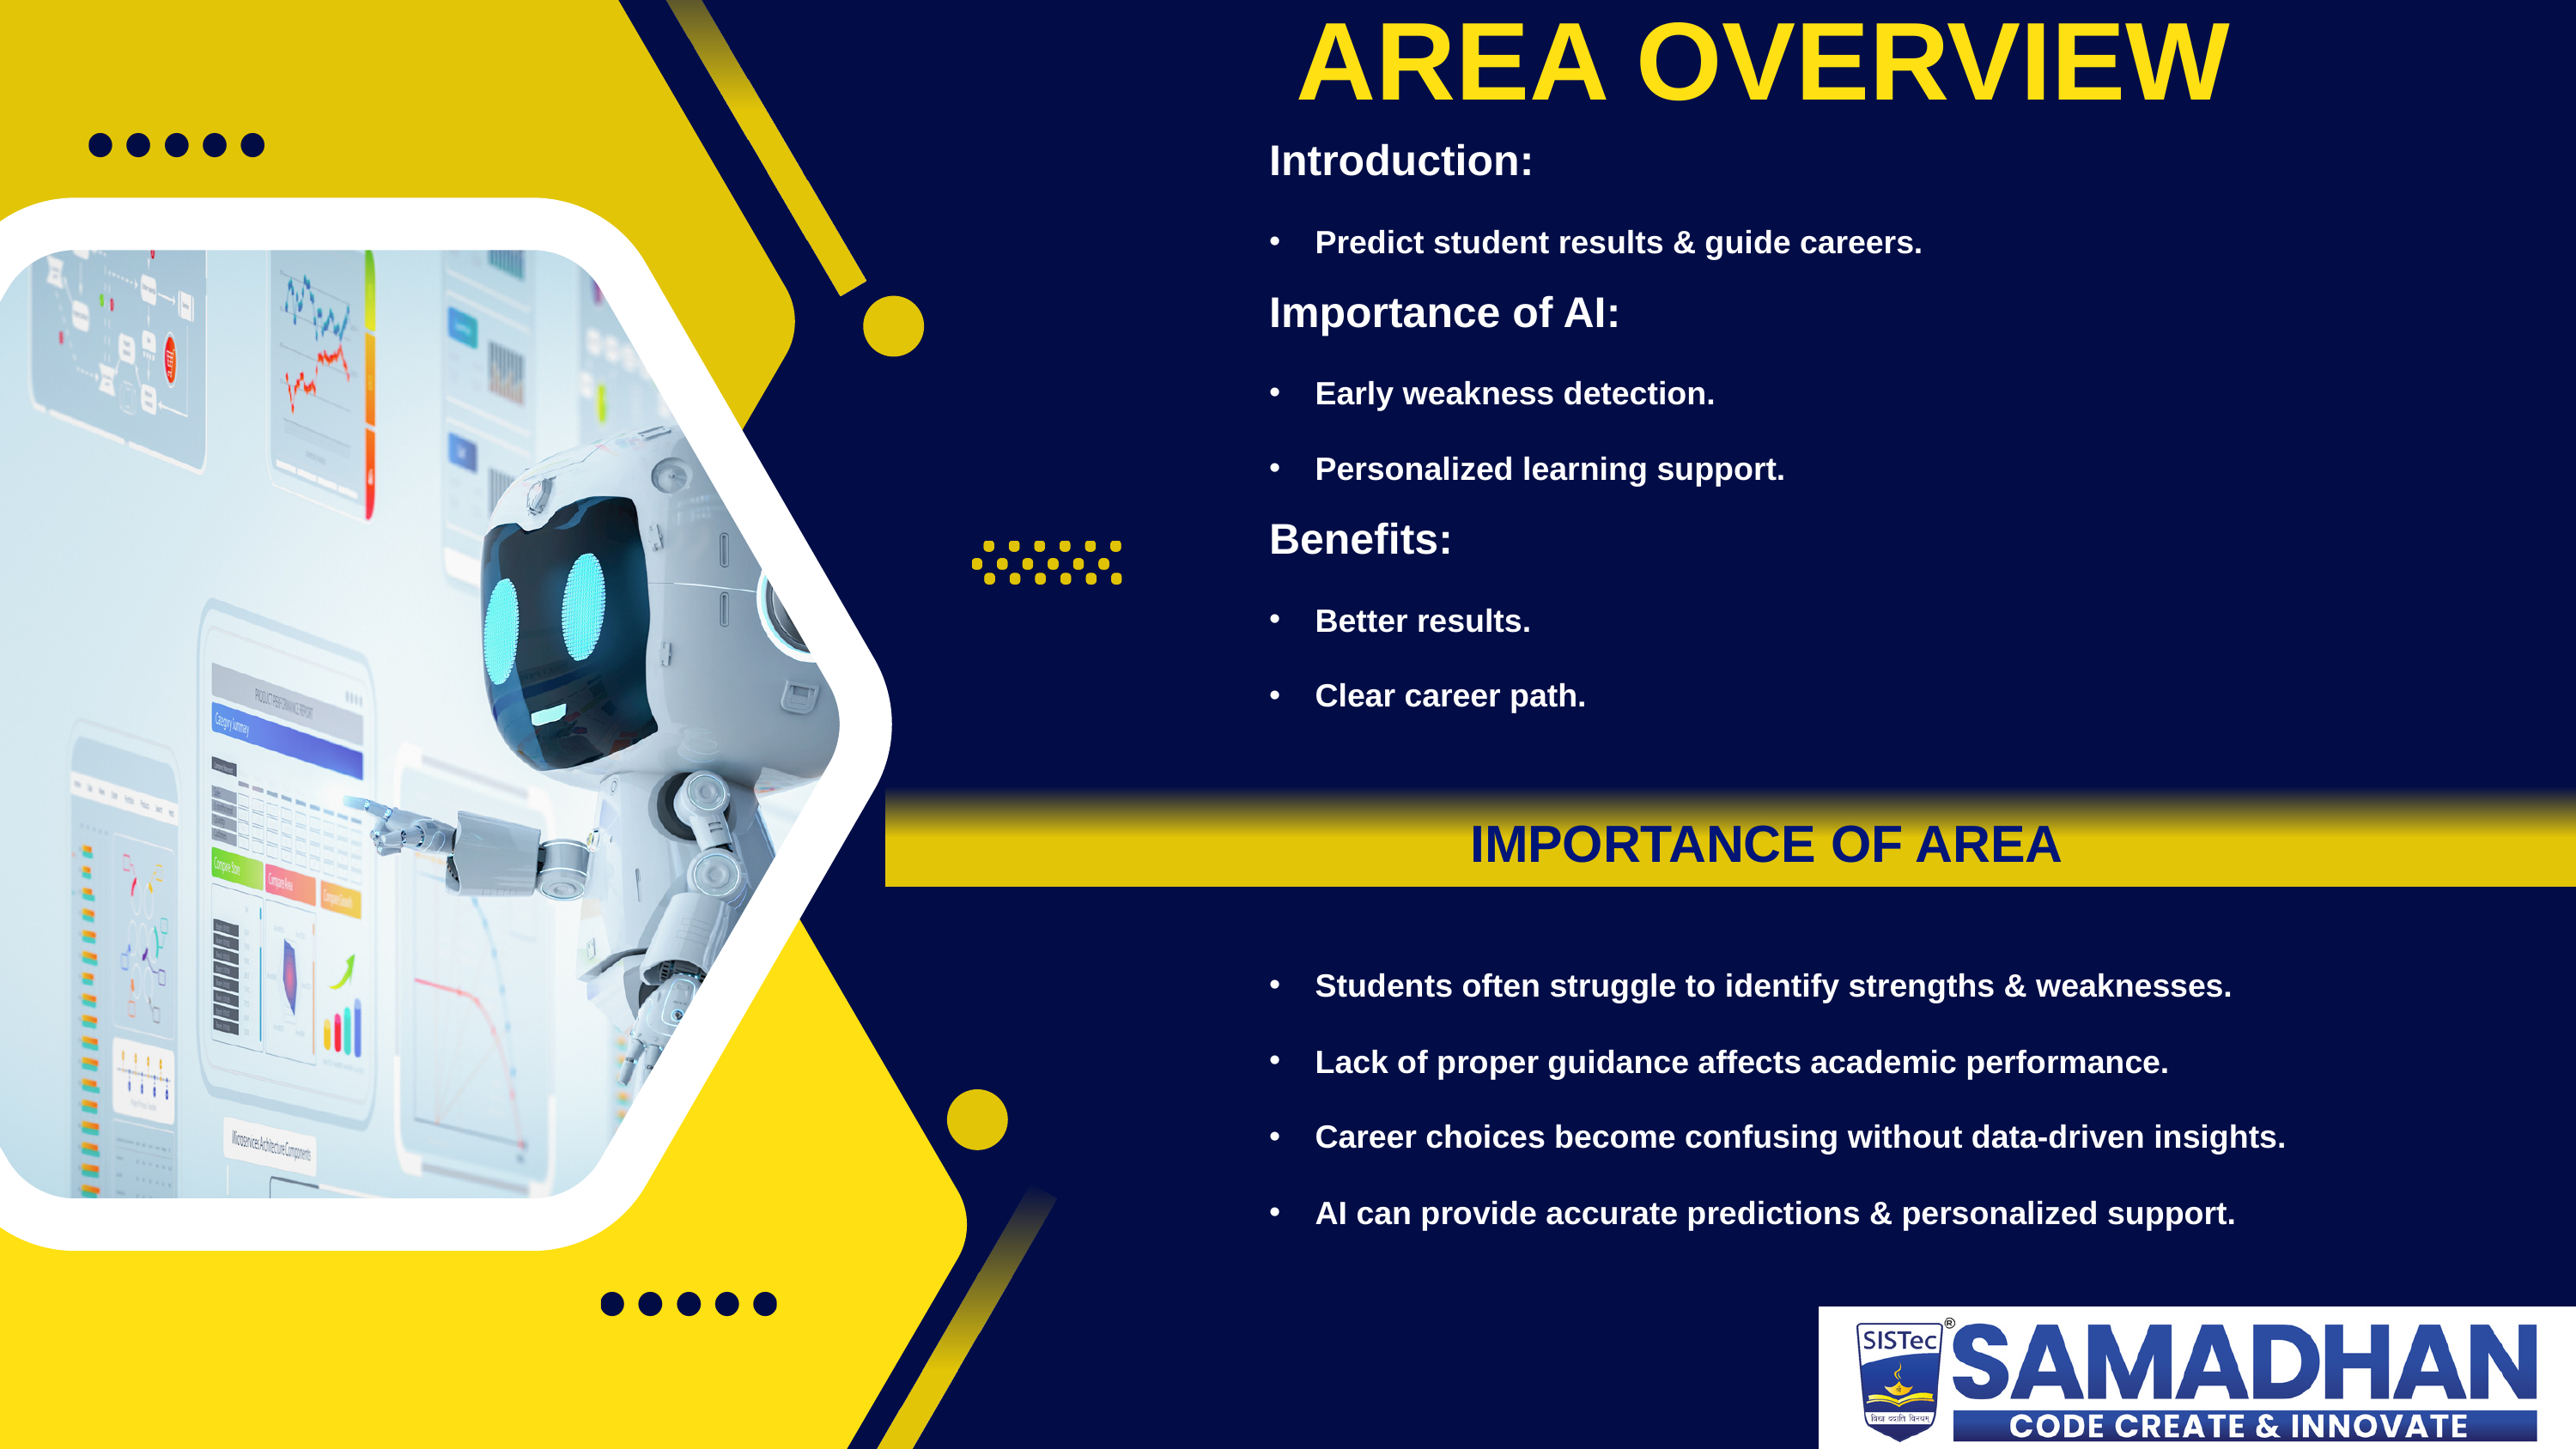

AREA OVERVIEW
Introduction:
Predict student results & guide careers.
Importance of AI:
Early weakness detection.
Personalized learning support.
Benefits:
Better results.
Clear career path.

IMPORTANCE OF AREA
Students often struggle to identify strengths & weaknesses.
Lack of proper guidance affects academic performance.
Career choices become confusing without data-driven insights.
AI can provide accurate predictions & personalized support.